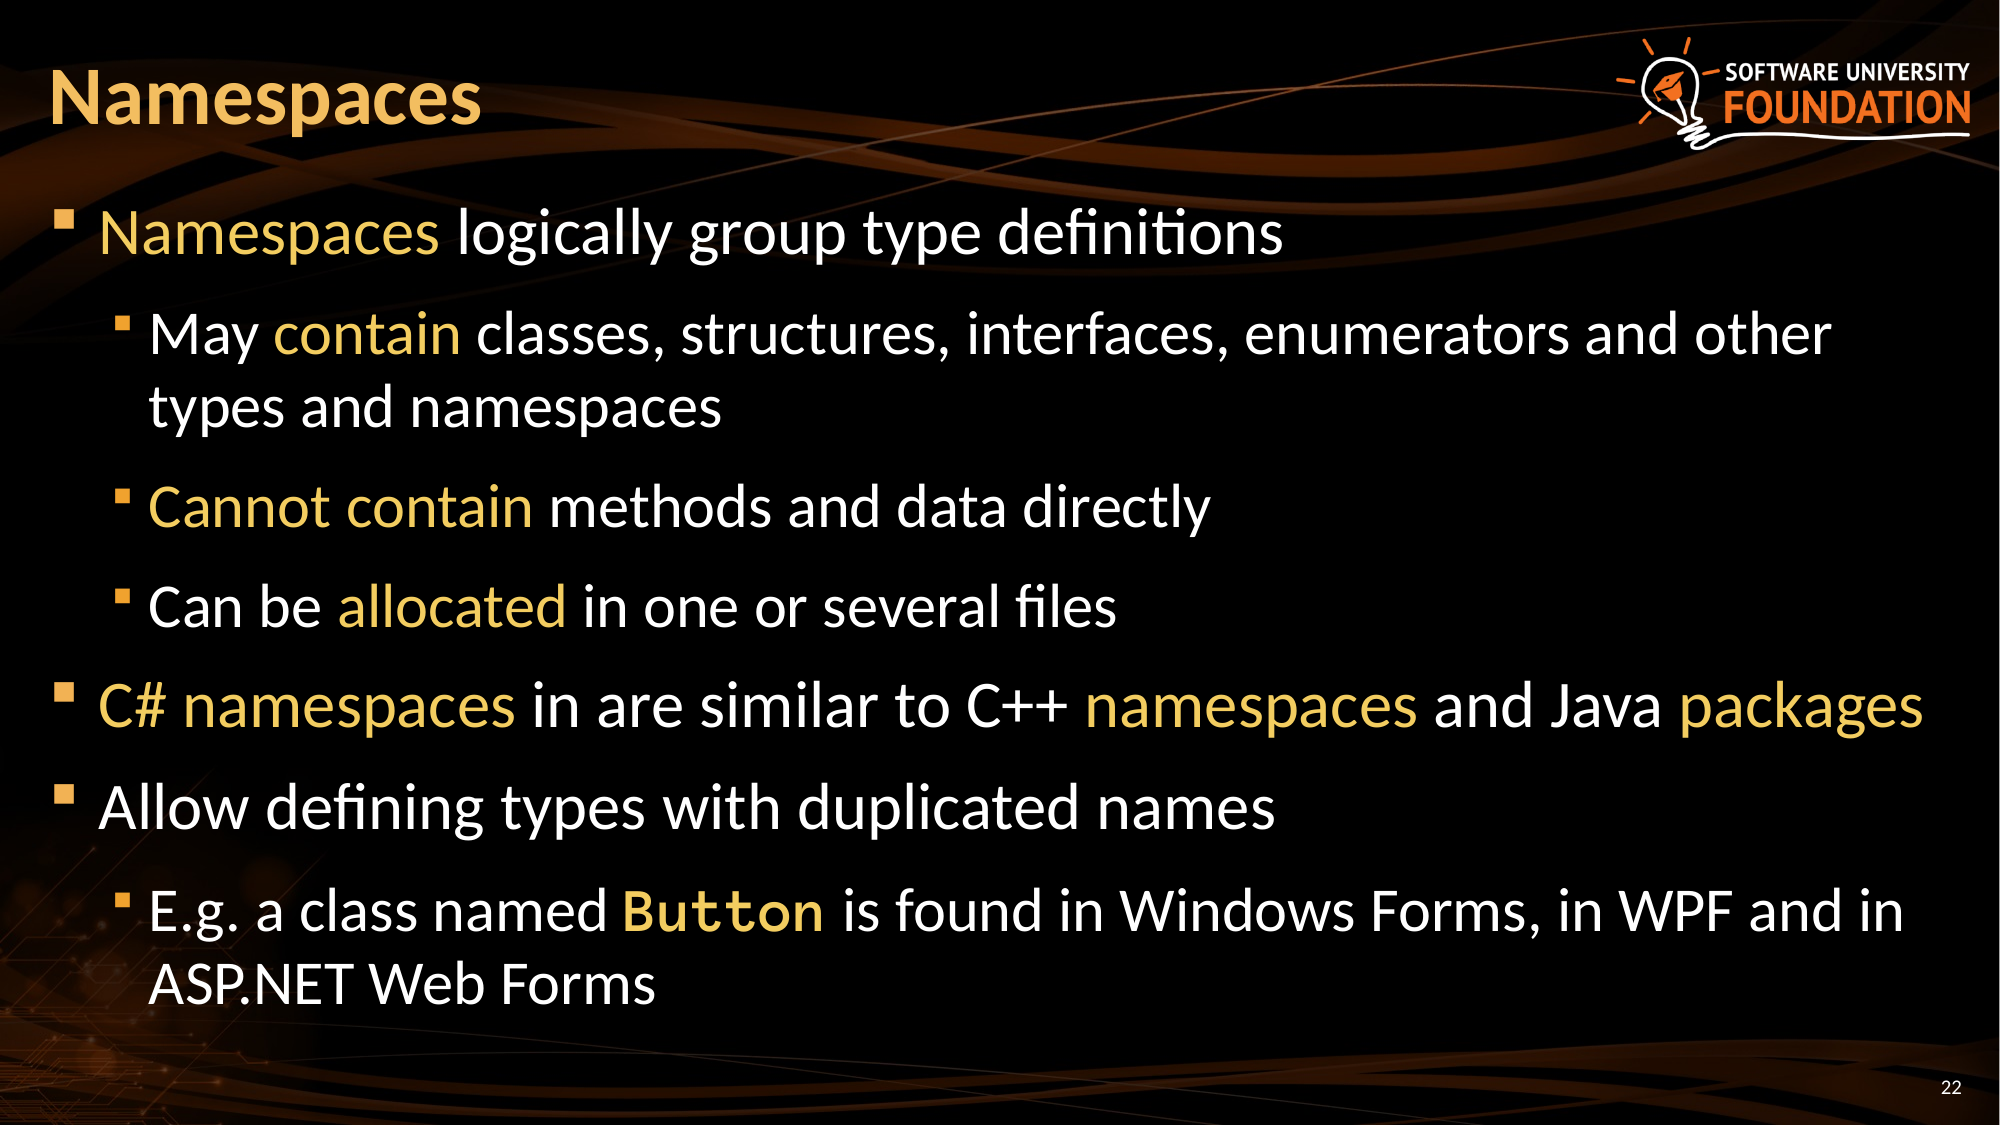

# Namespaces
Namespaces logically group type definitions
May contain classes, structures, interfaces, enumerators and other types and namespaces
Cannot contain methods and data directly
Can be allocated in one or several files
C# namespaces in are similar to C++ namespaces and Java packages
Allow defining types with duplicated names
E.g. a class named Button is found in Windows Forms, in WPF and in ASP.NET Web Forms
22